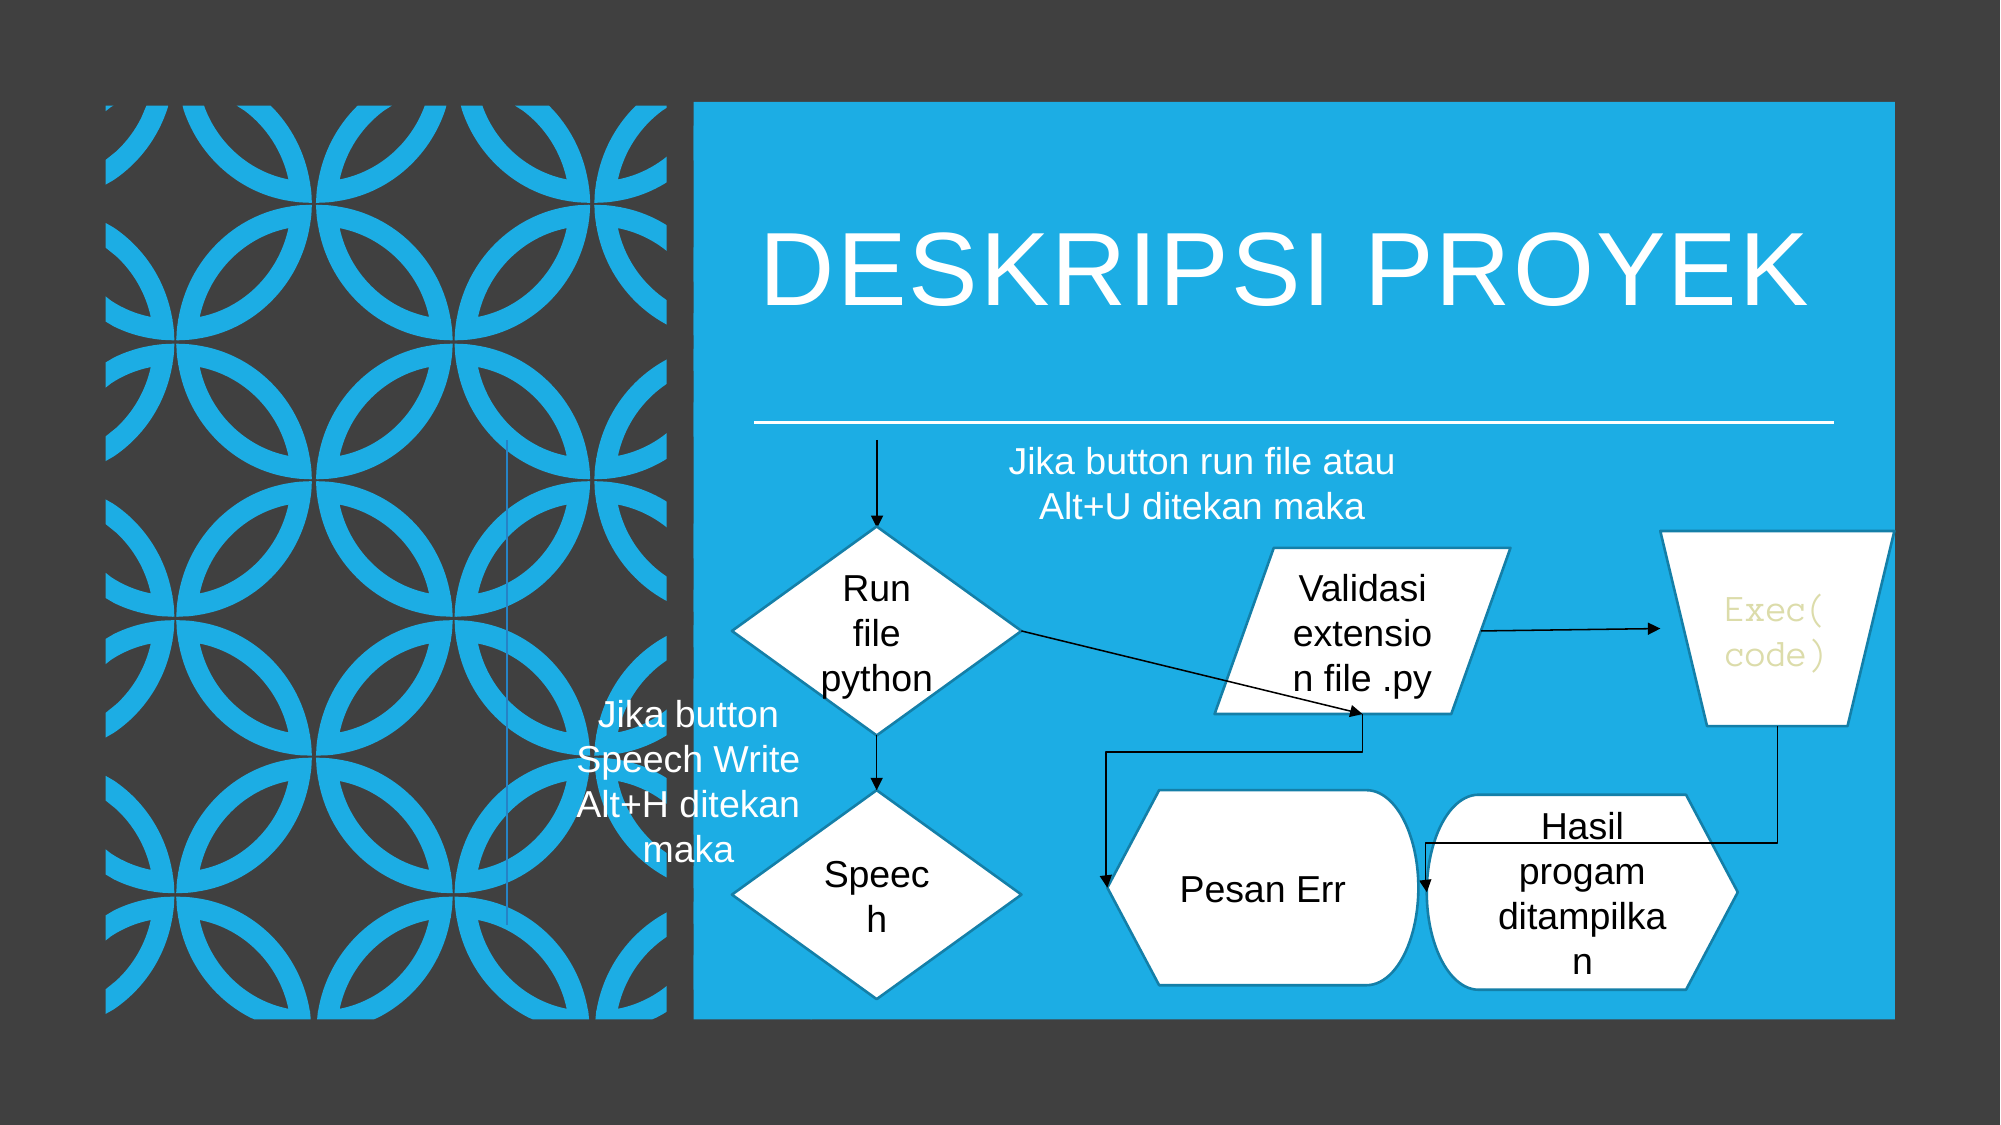

# DESKRIPSI PROYEK

Jika button run file atau Alt+U ditekan maka
Run file python
Exec(code)
Validasi extension file .py
Jika button Speech Write Alt+H ditekan maka
Speech
Pesan Err
Hasil progam ditampilkan